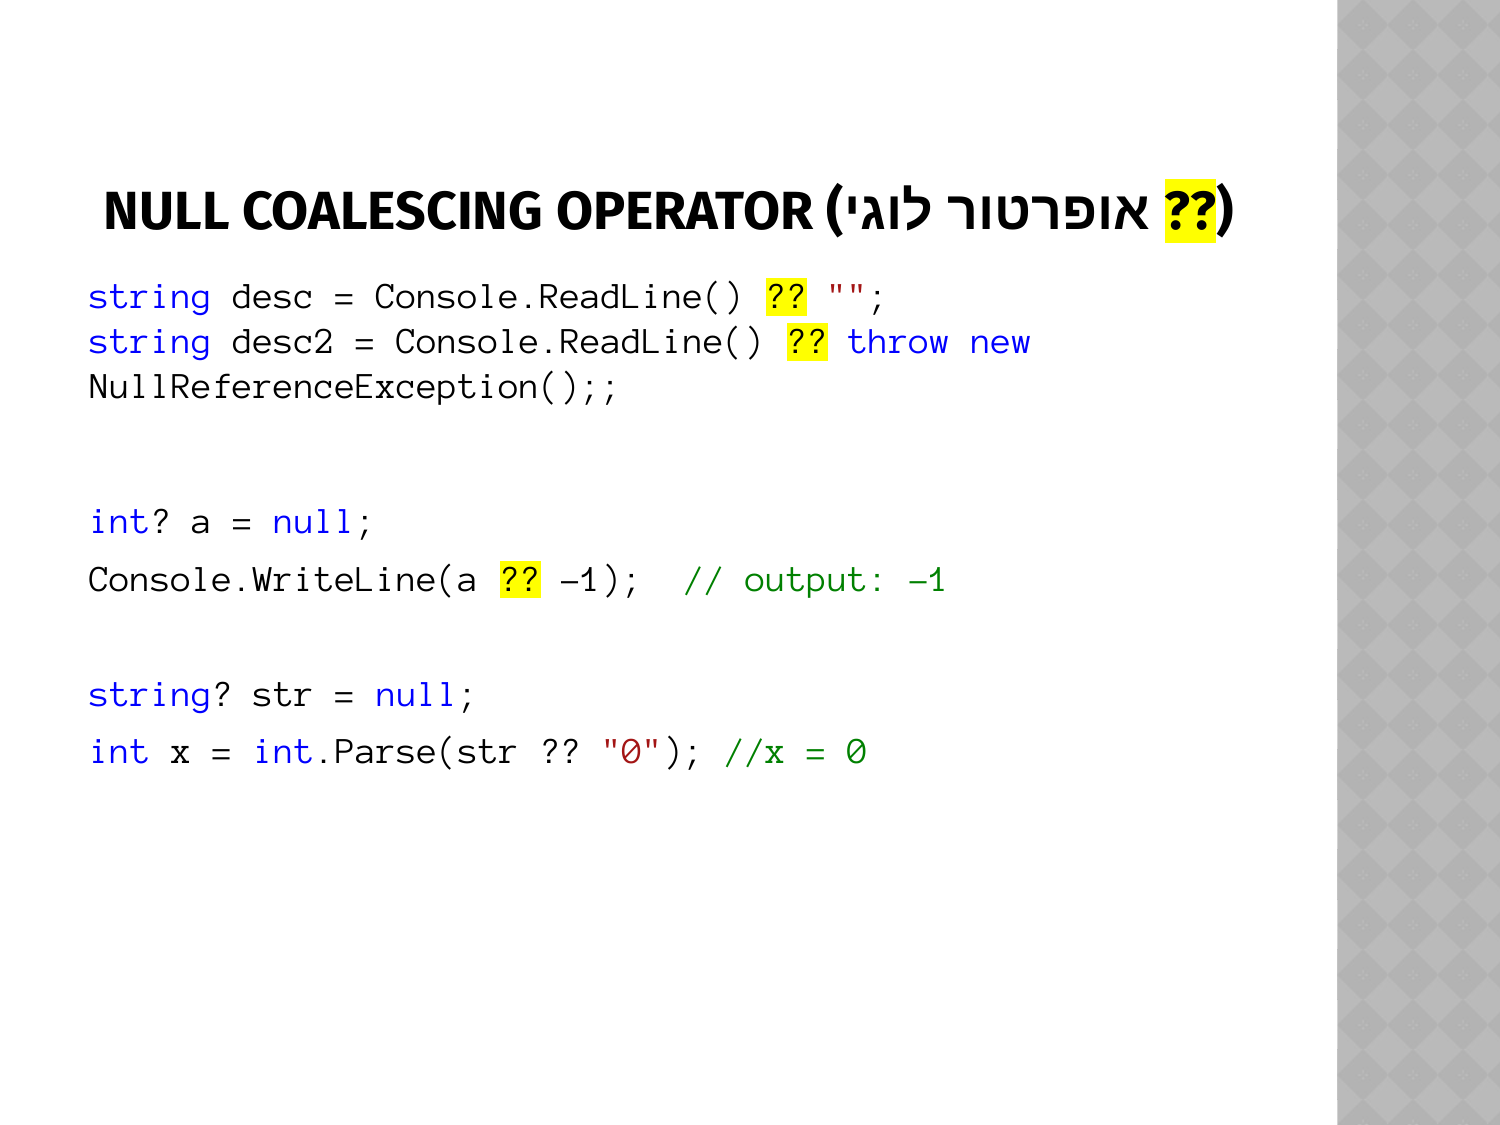

# null coalescing operator (אופרטור לוגי ??)
string desc = Console.ReadLine() ?? "";
string desc2 = Console.ReadLine() ?? throw new NullReferenceException();;

int? a = null;
Console.WriteLine(a ?? -1);  // output: -1

string? str = null;
int x = int.Parse(str ?? "0"); //x = 0